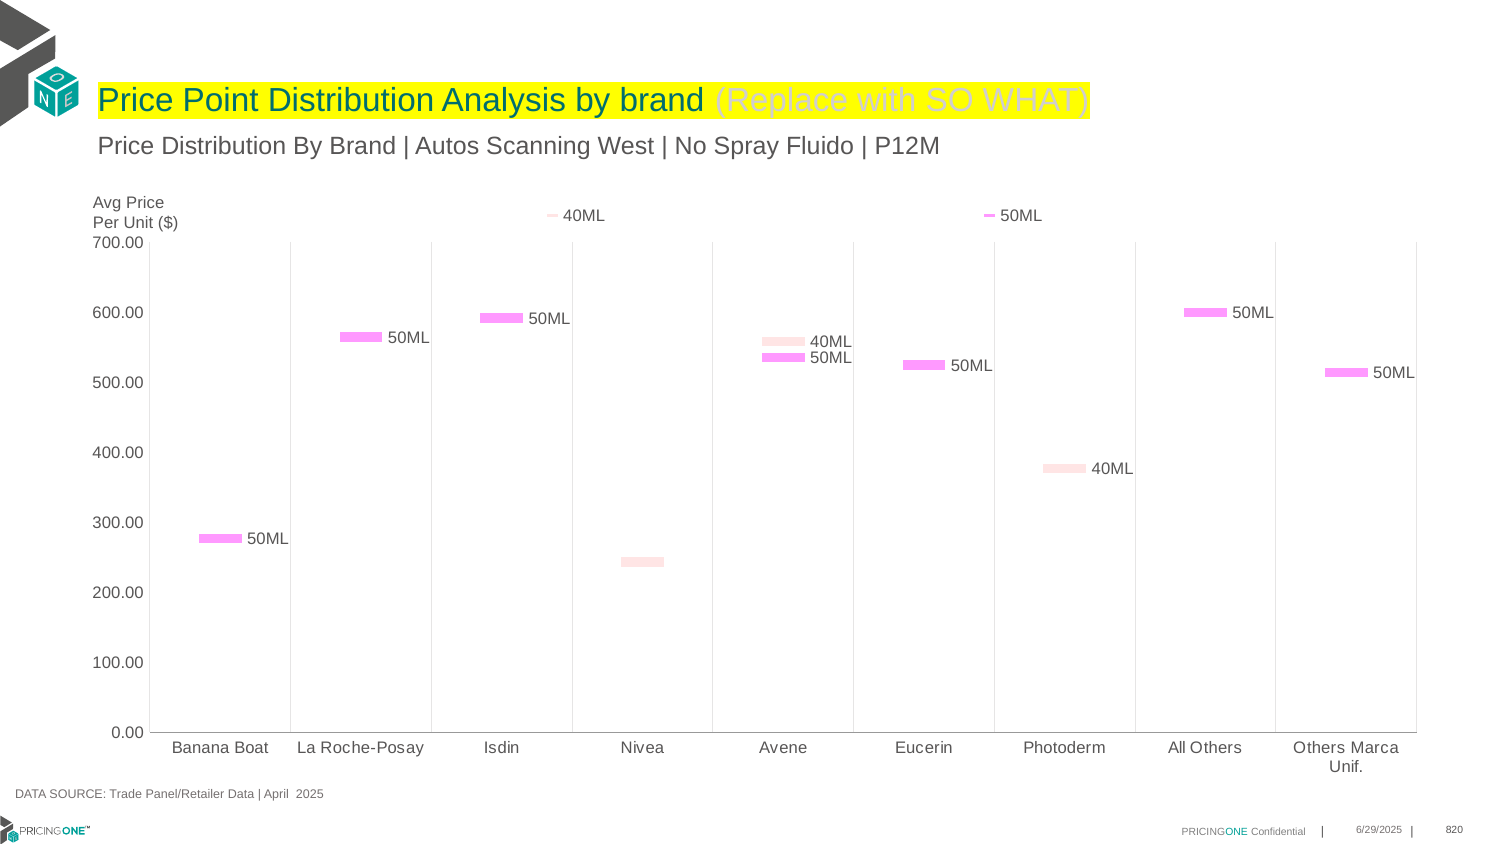

# Price Point Distribution Analysis by brand (Replace with SO WHAT)
Price Distribution By Brand | Autos Scanning West | No Spray Fluido | P12M

### Chart

| Category | 40ML | 50ML |
|---|---|---|
| Banana Boat | None | 276.9446 |
| La Roche-Posay | None | 564.3727 |
| Isdin | None | 591.359 |
| Nivea | 243.0667 | None |
| Avene | 557.5085 | 535.0566 |
| Eucerin | None | 524.2725 |
| Photoderm | 376.239 | None |
| All Others | None | 599.1125 |
| Others Marca Unif. | None | 513.6237 |
Avg Price
Per Unit ($)
DATA SOURCE: Trade Panel/Retailer Data | April  2025
6/29/2025
820